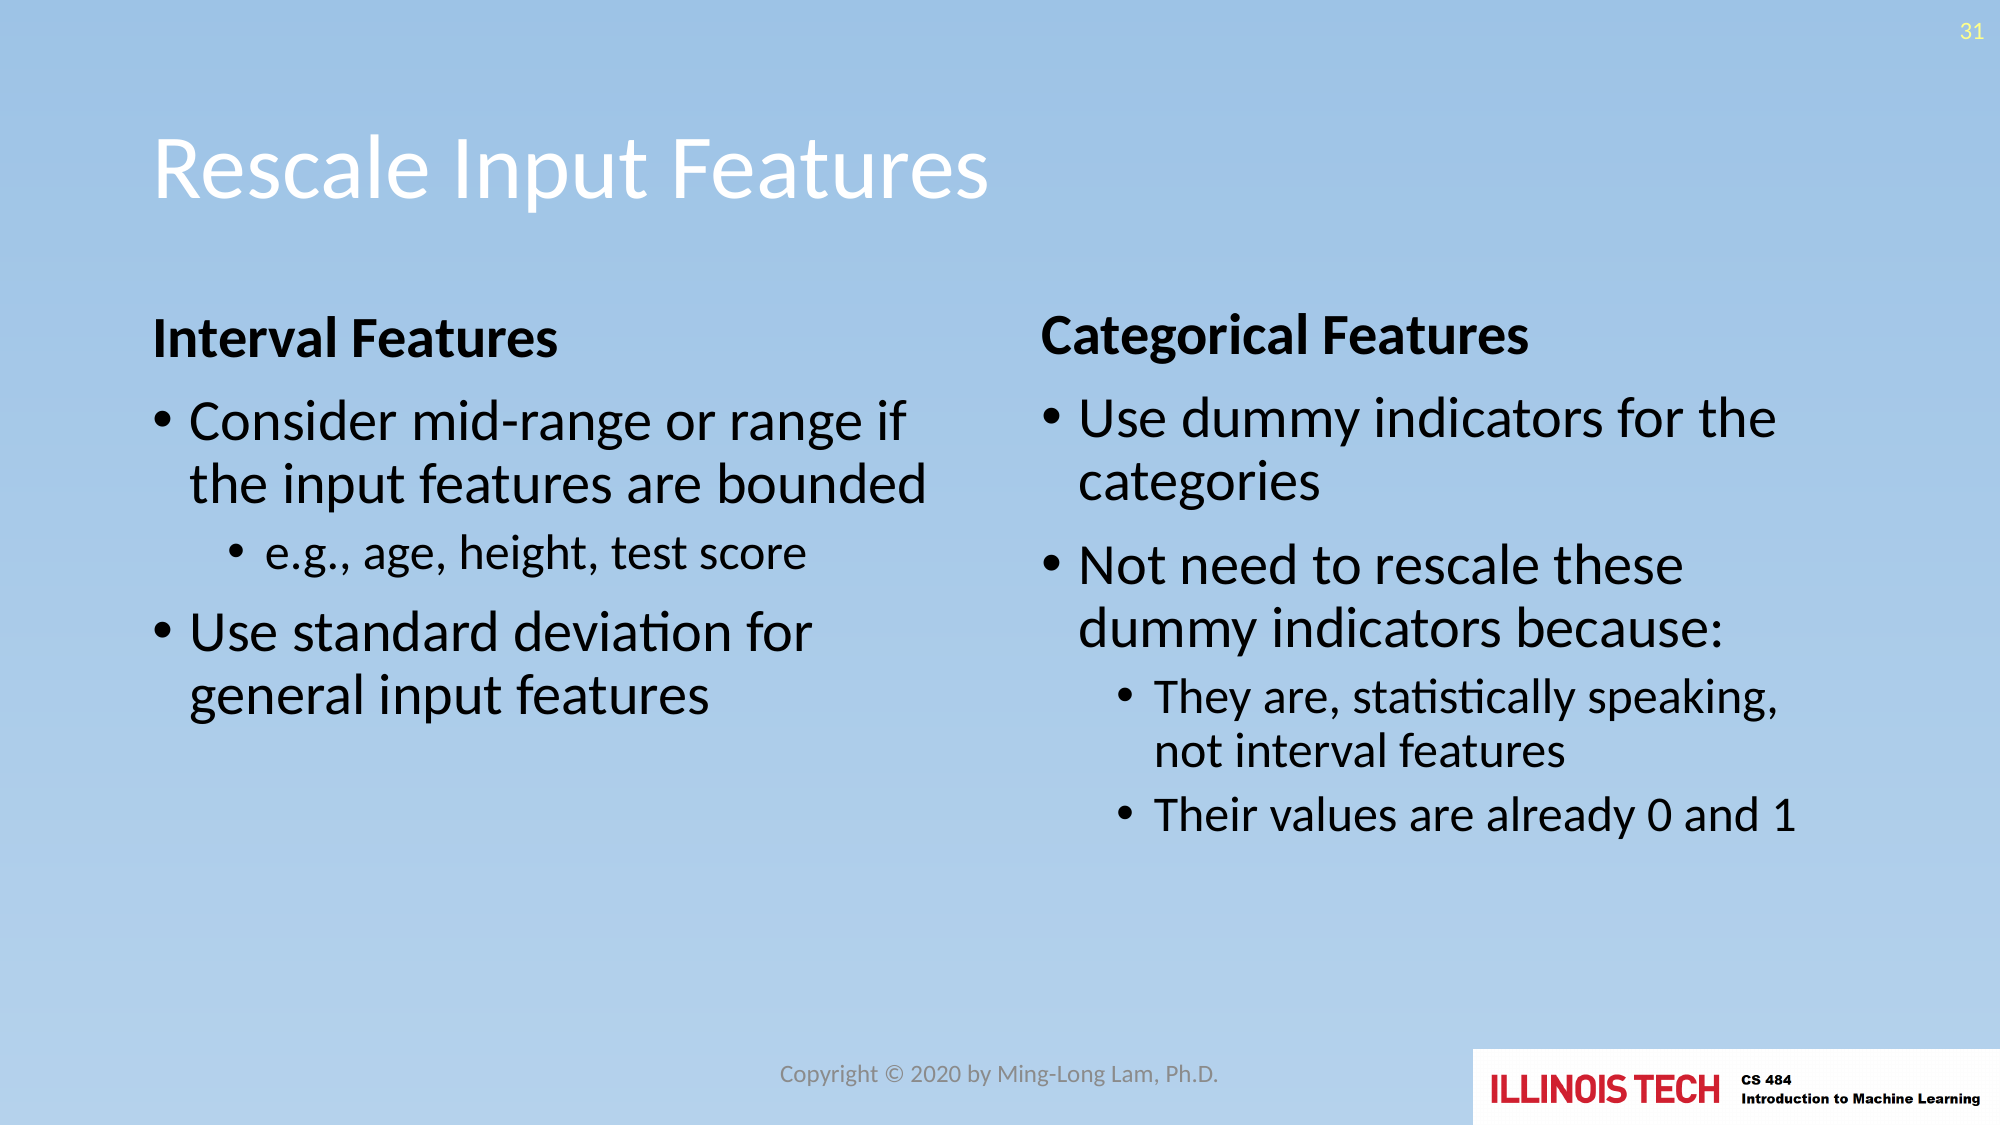

31
# Rescale Input Features
Categorical Features
Use dummy indicators for the categories
Not need to rescale these dummy indicators because:
They are, statistically speaking, not interval features
Their values are already 0 and 1

Interval Features
Consider mid-range or range if the input features are bounded
e.g., age, height, test score
Use standard deviation for general input features

Copyright © 2020 by Ming-Long Lam, Ph.D.